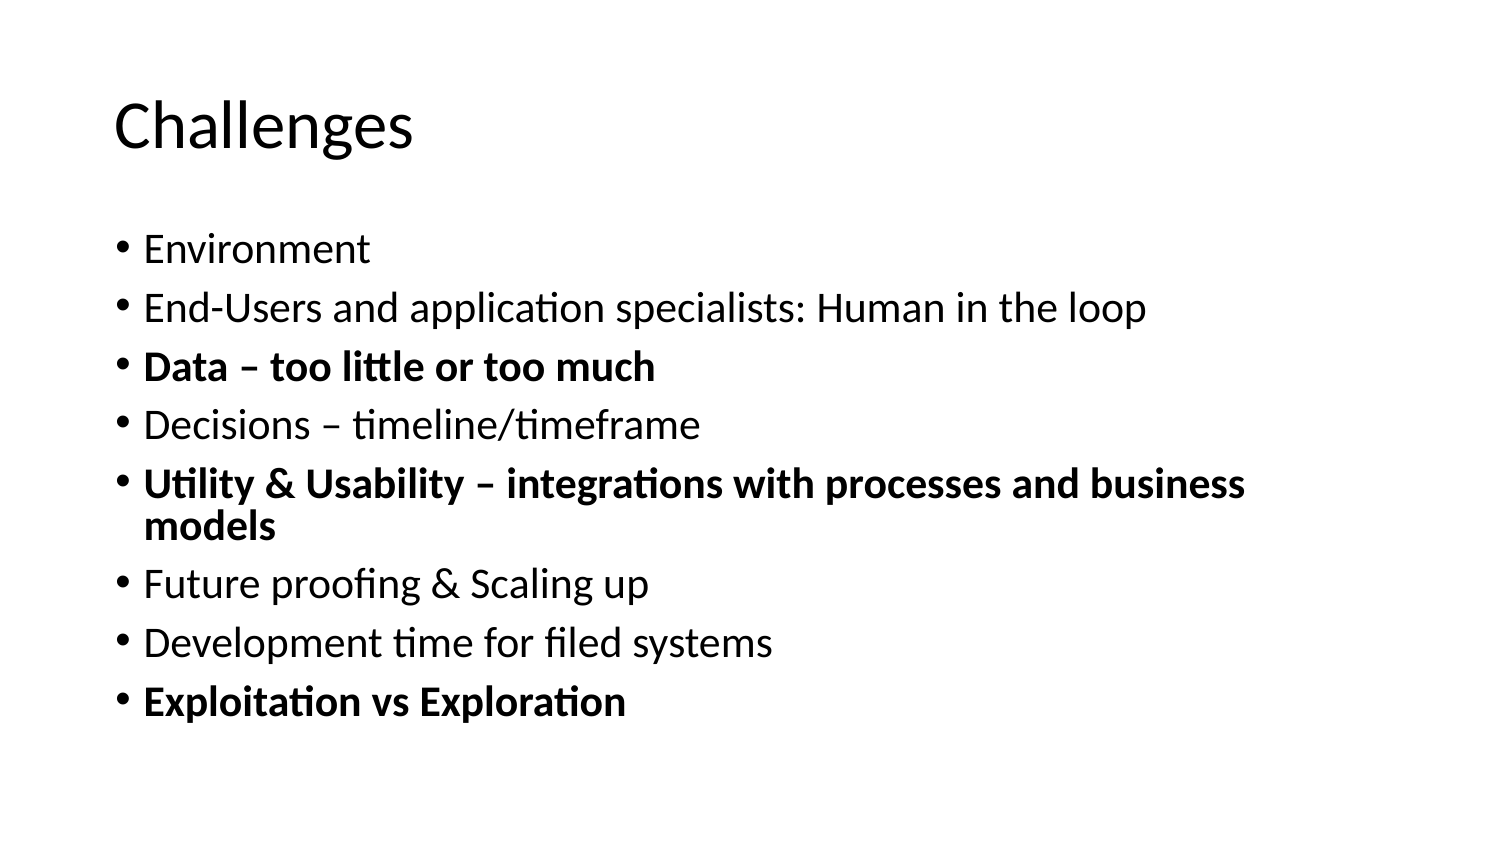

# Challenges
Environment
End-Users and application specialists: Human in the loop
Data – too little or too much
Decisions – timeline/timeframe
Utility & Usability – integrations with processes and business models
Future proofing & Scaling up
Development time for filed systems
Exploitation vs Exploration